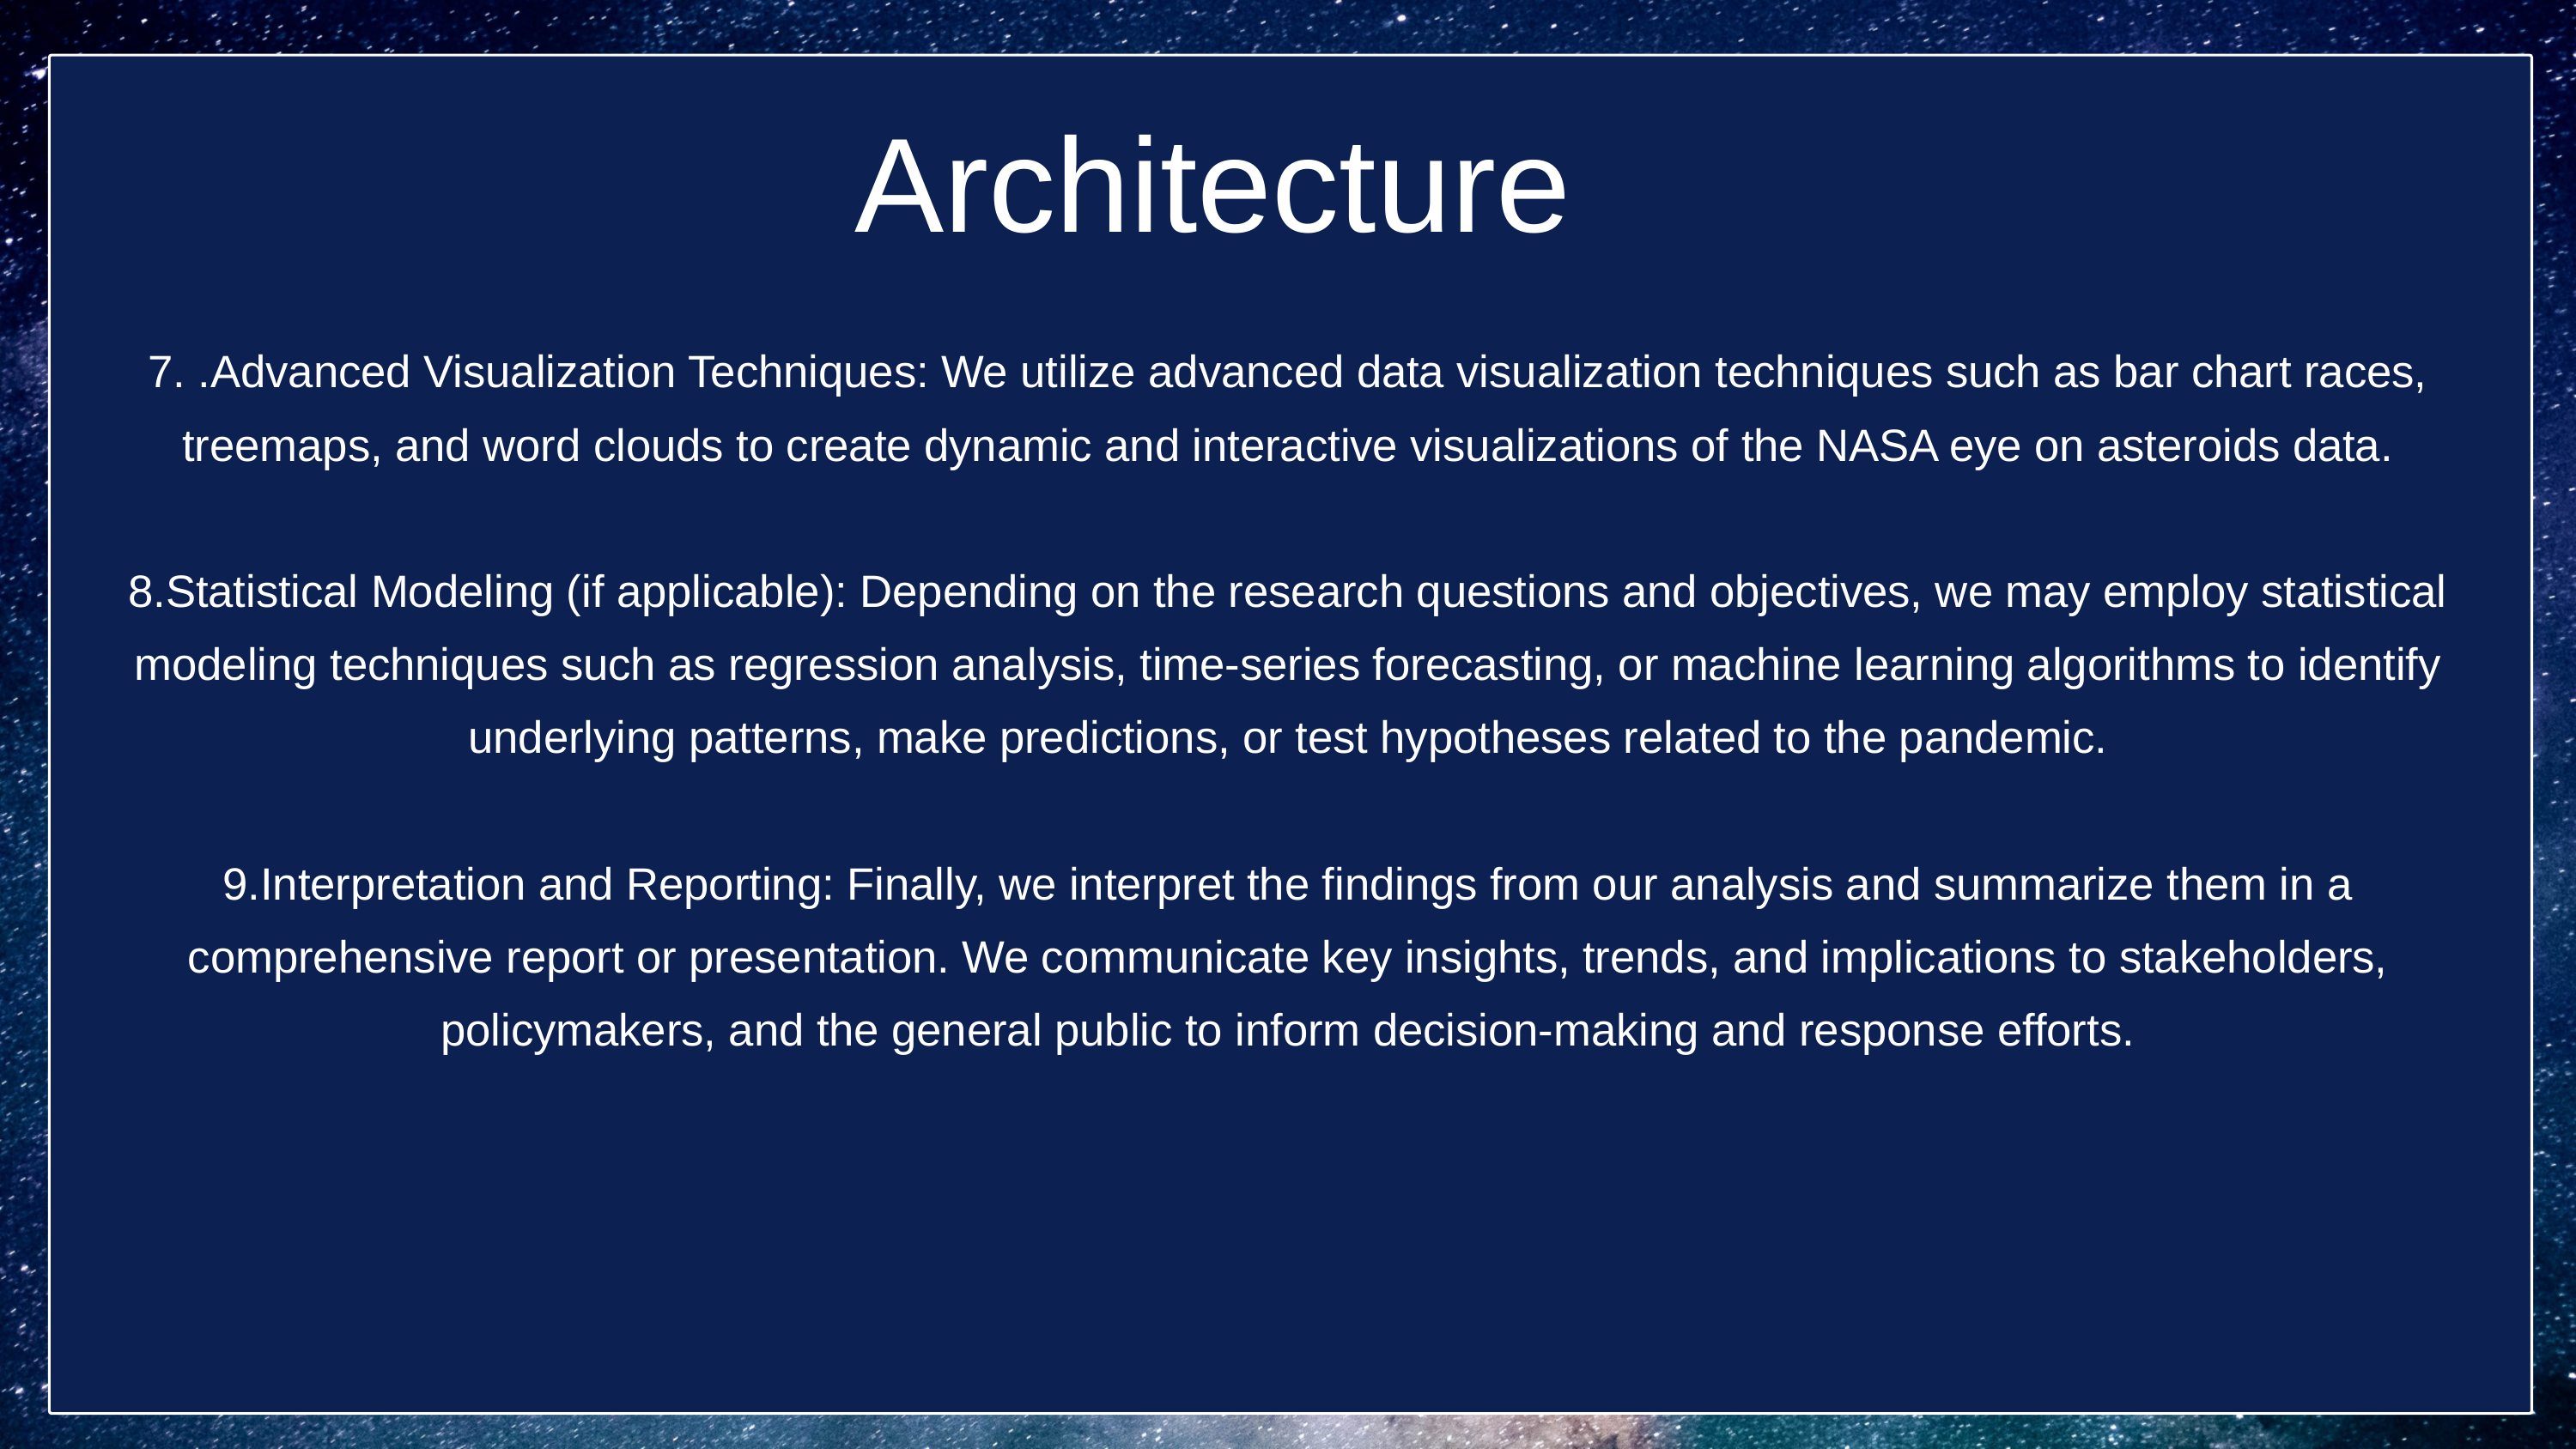

Architecture
7. .Advanced Visualization Techniques: We utilize advanced data visualization techniques such as bar chart races, treemaps, and word clouds to create dynamic and interactive visualizations of the NASA eye on asteroids data.

8.Statistical Modeling (if applicable): Depending on the research questions and objectives, we may employ statistical modeling techniques such as regression analysis, time-series forecasting, or machine learning algorithms to identify underlying patterns, make predictions, or test hypotheses related to the pandemic.

9.Interpretation and Reporting: Finally, we interpret the findings from our analysis and summarize them in a comprehensive report or presentation. We communicate key insights, trends, and implications to stakeholders, policymakers, and the general public to inform decision-making and response efforts.